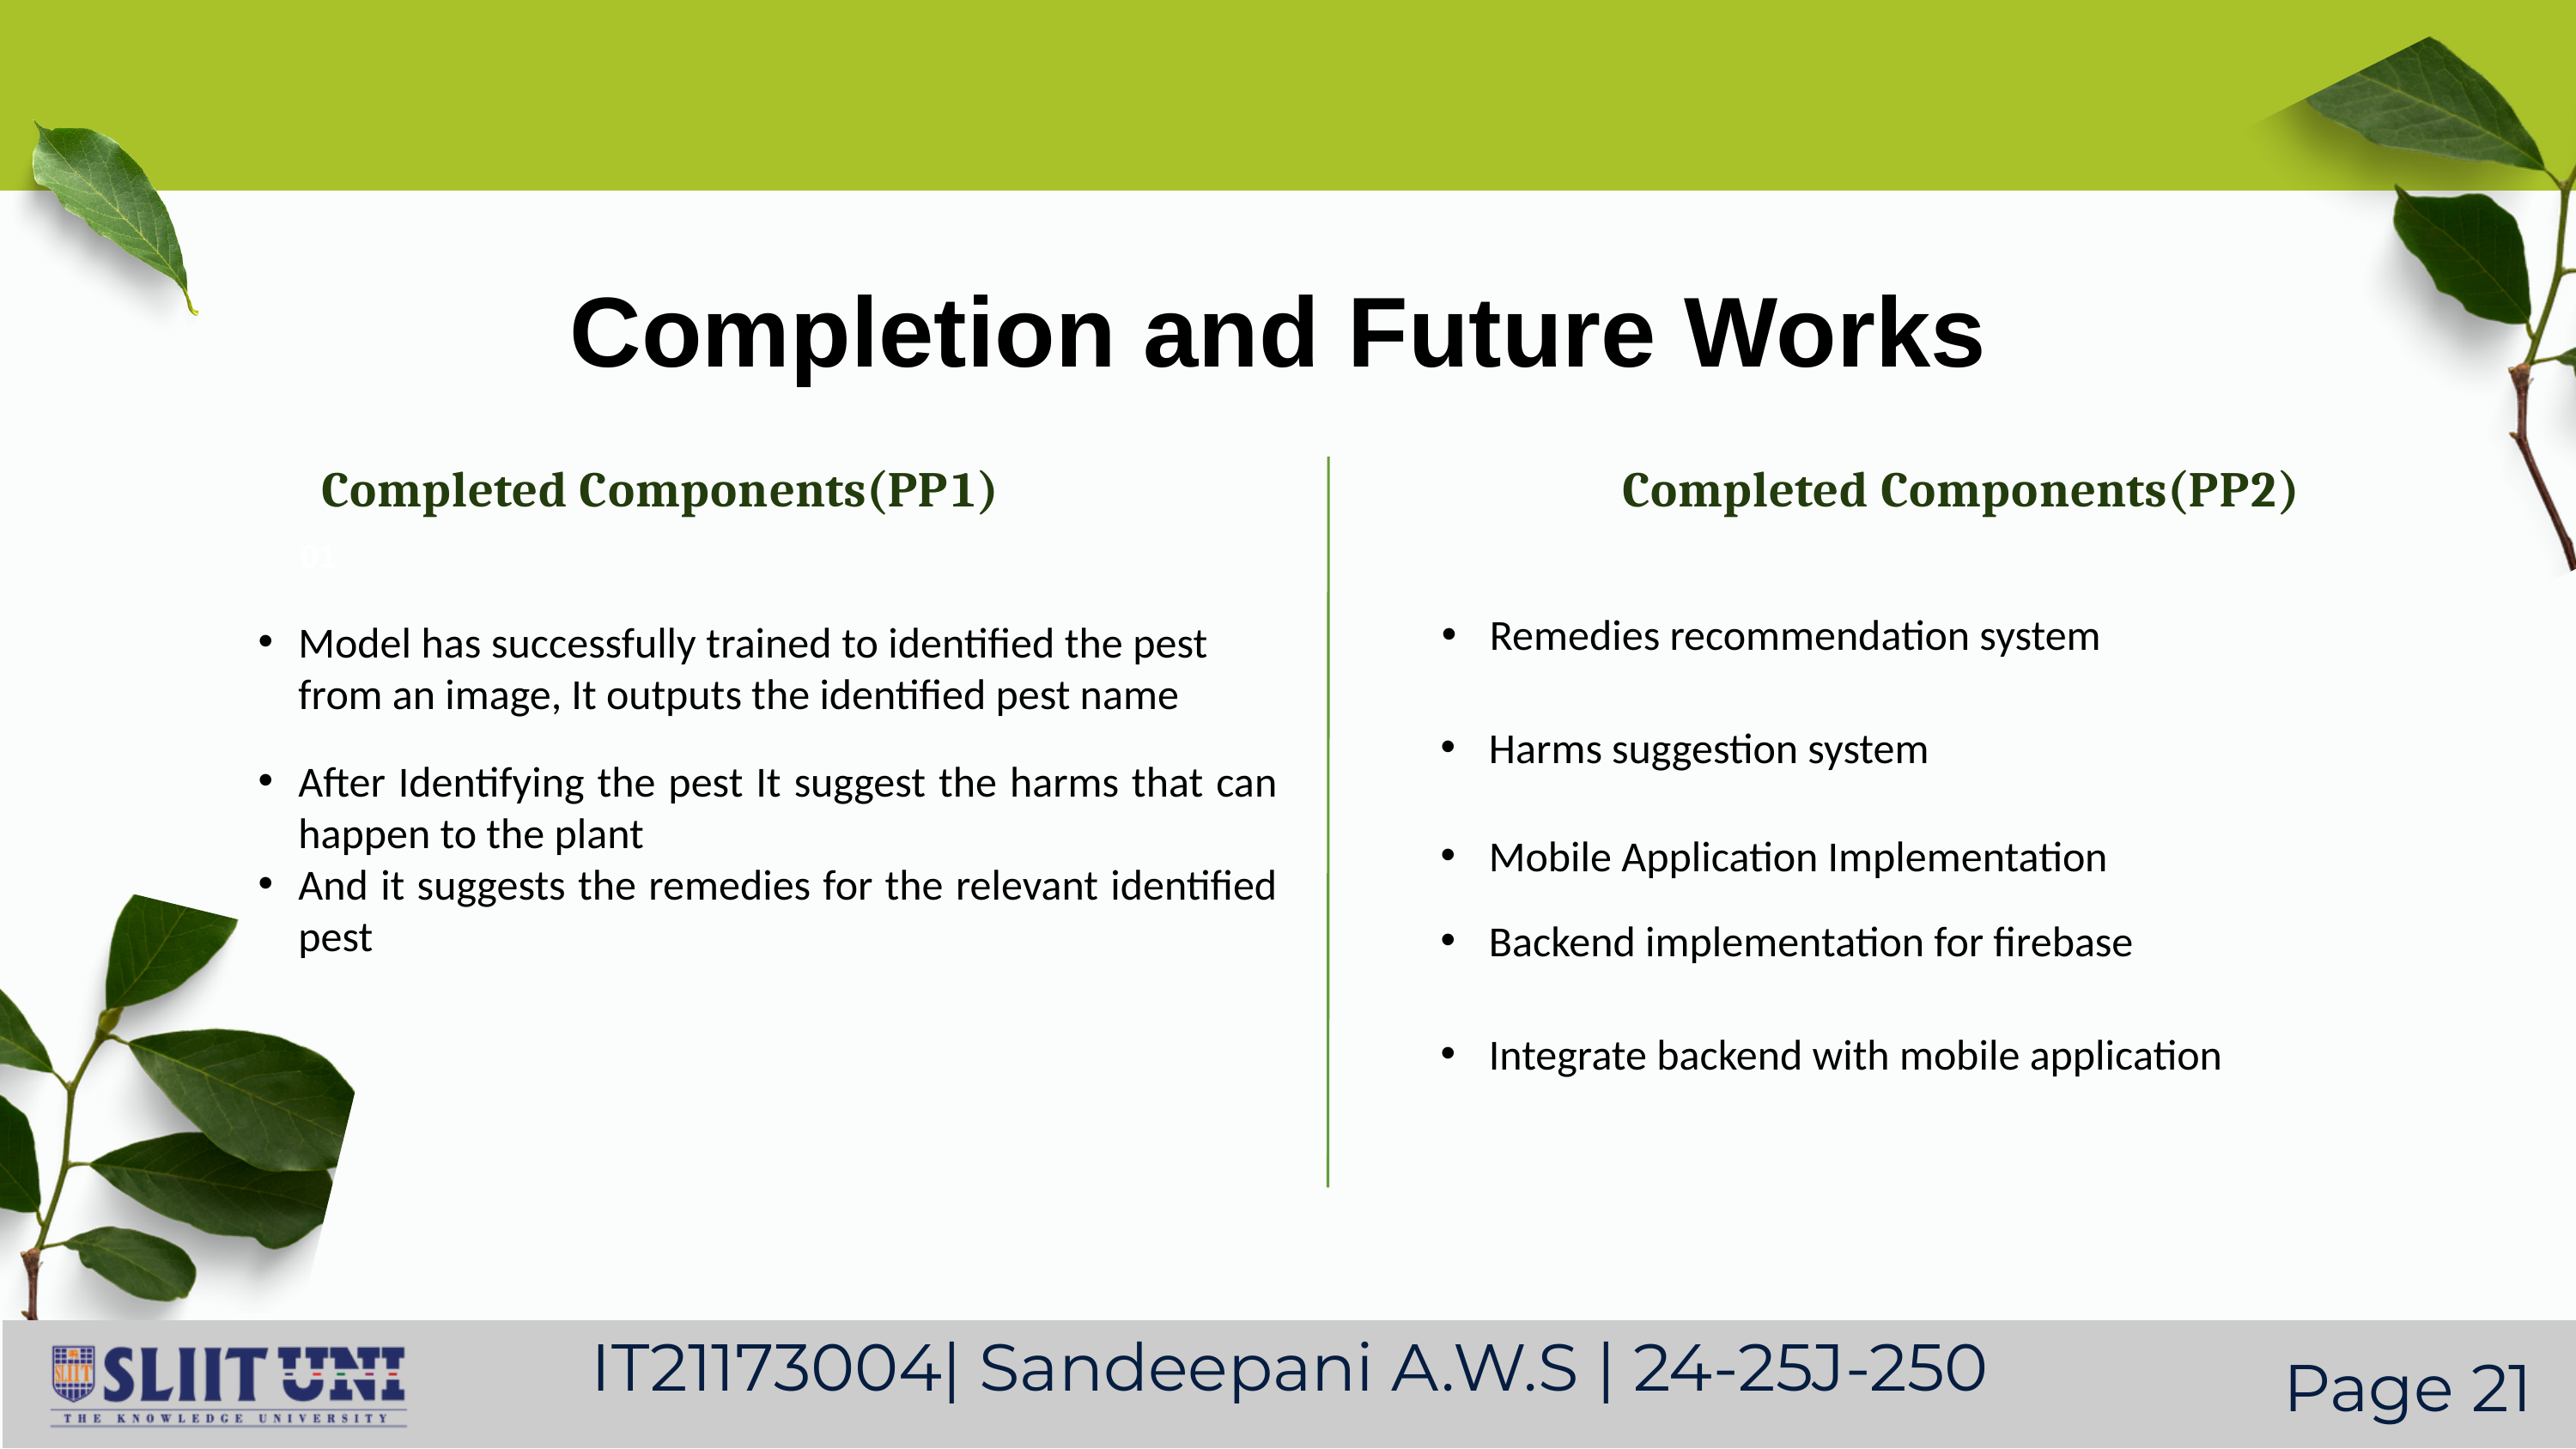

Completion and Future Works
Completed Components(PP1)
Completed Components(PP2)

01

Model has successfully trained to identified the pest from an image, It outputs the identified pest name

Remedies recommendation system
Harms suggestion system
After Identifying the pest It suggest the harms that can happen to the plant
And it suggests the remedies for the relevant identified pest

Mobile Application Implementation

02

Backend implementation for firebase
Integrate backend with mobile application

IT21173004| Sandeepani A.W.S | 24-25J-250

Page 21